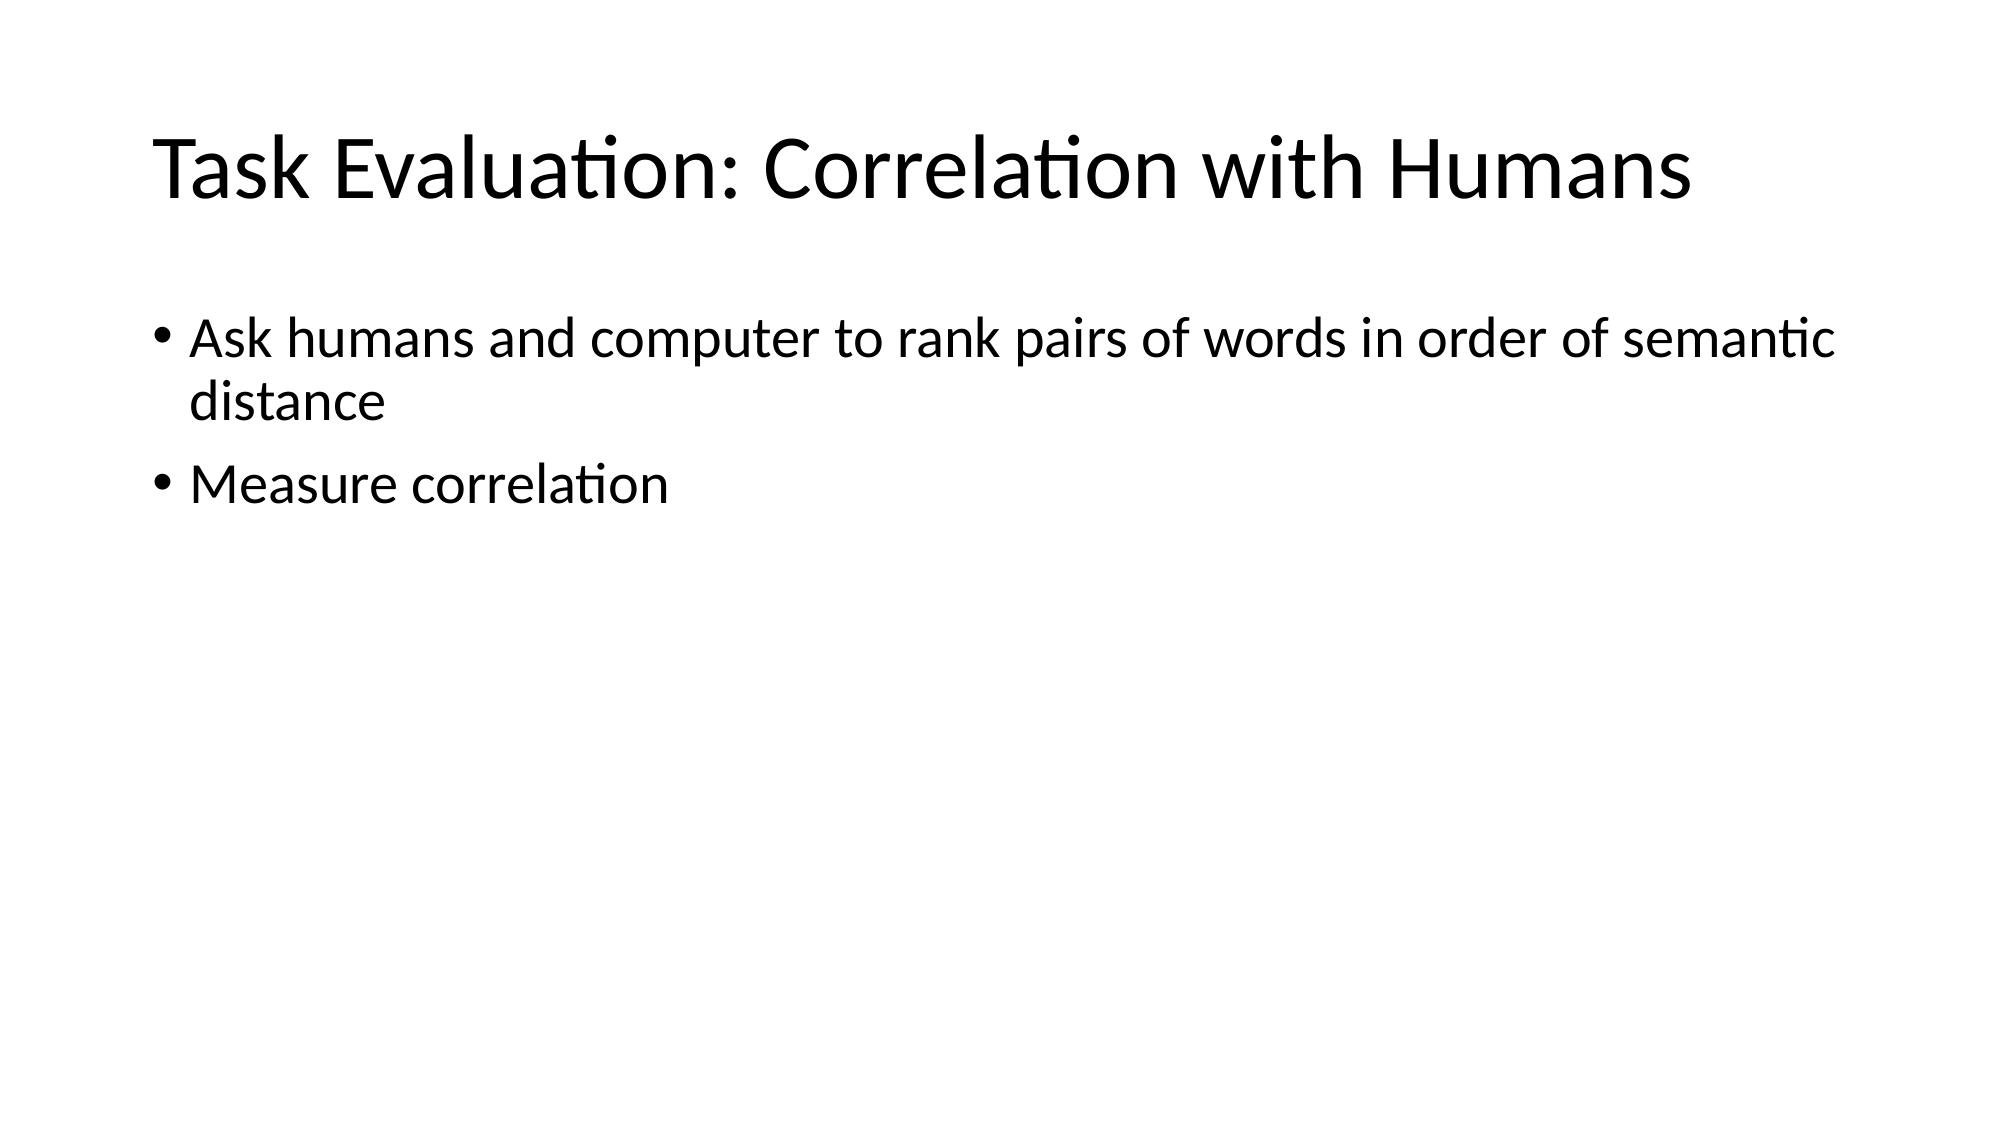

# Task Evaluation: Correlation with Humans
Ask humans and computer to rank pairs of words in order of semantic distance
Measure correlation